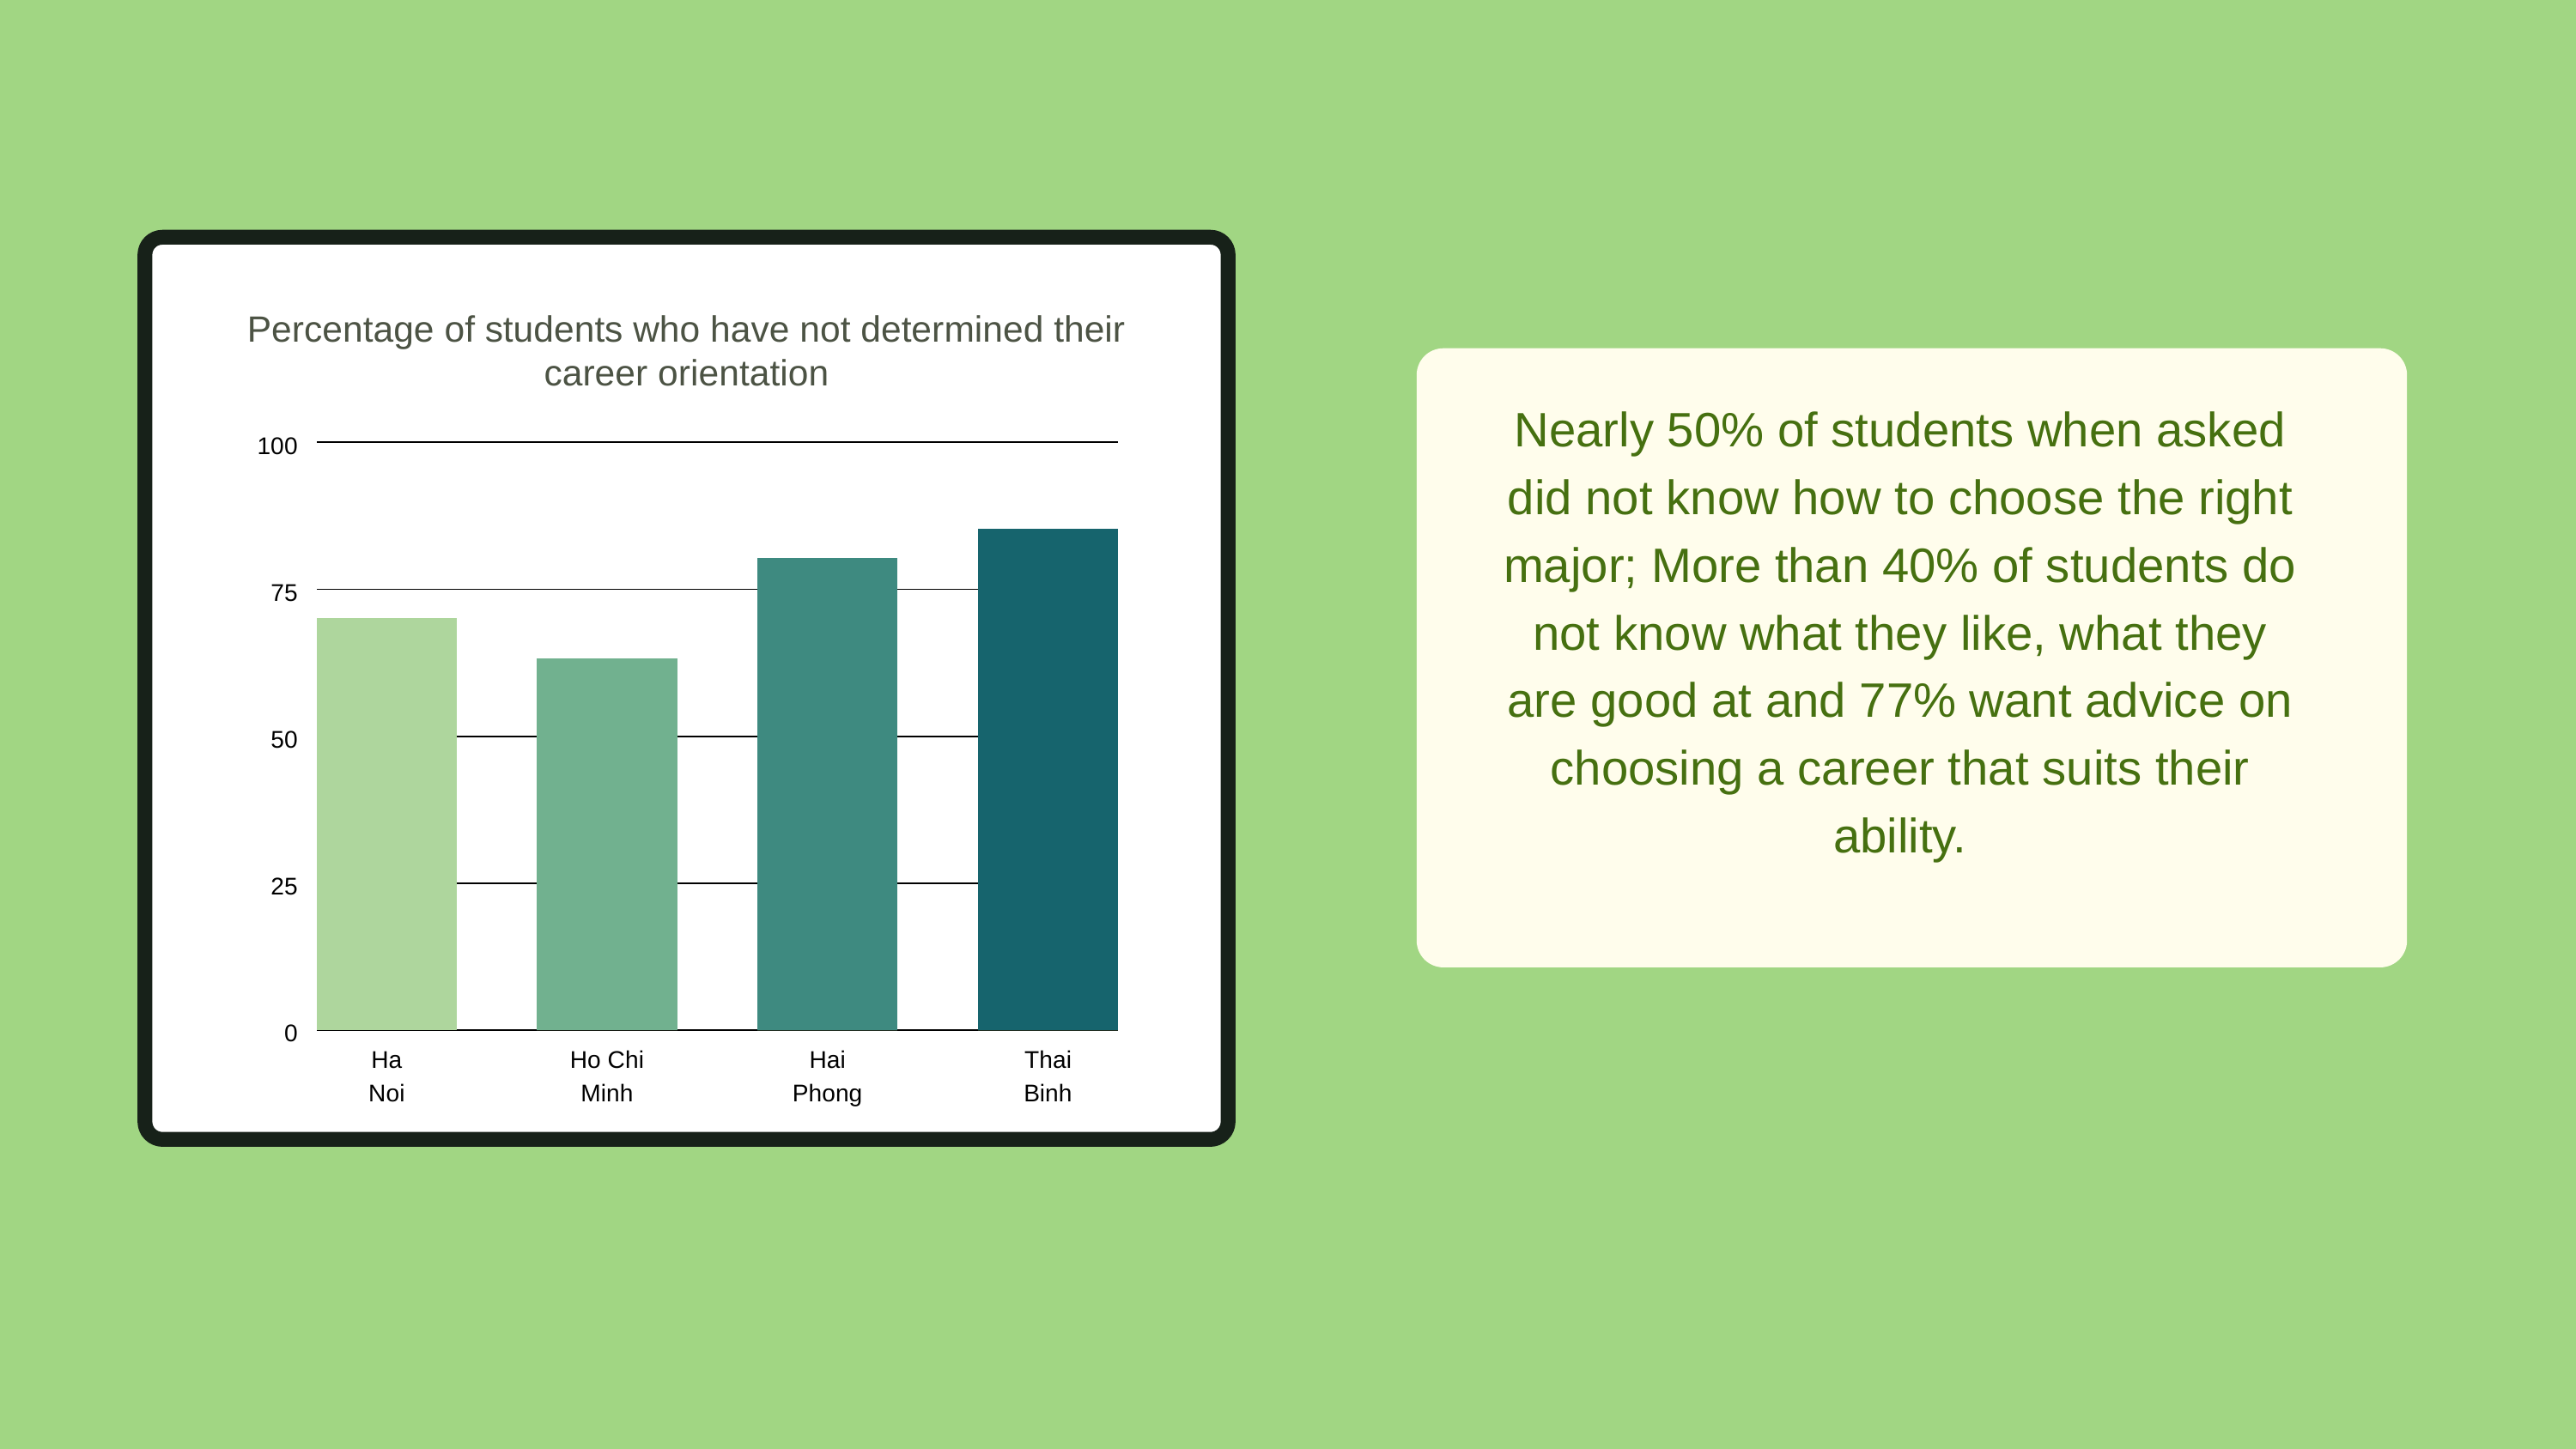

Percentage of students who have not determined their career orientation

Nearly 50% of students when asked did not know how to choose the right major; More than 40% of students do not know what they like, what they are good at and 77% want advice on choosing a career that suits their ability.
100

75
50
25
0
Ha Noi
Ho Chi Minh
Hai Phong
Thai Binh